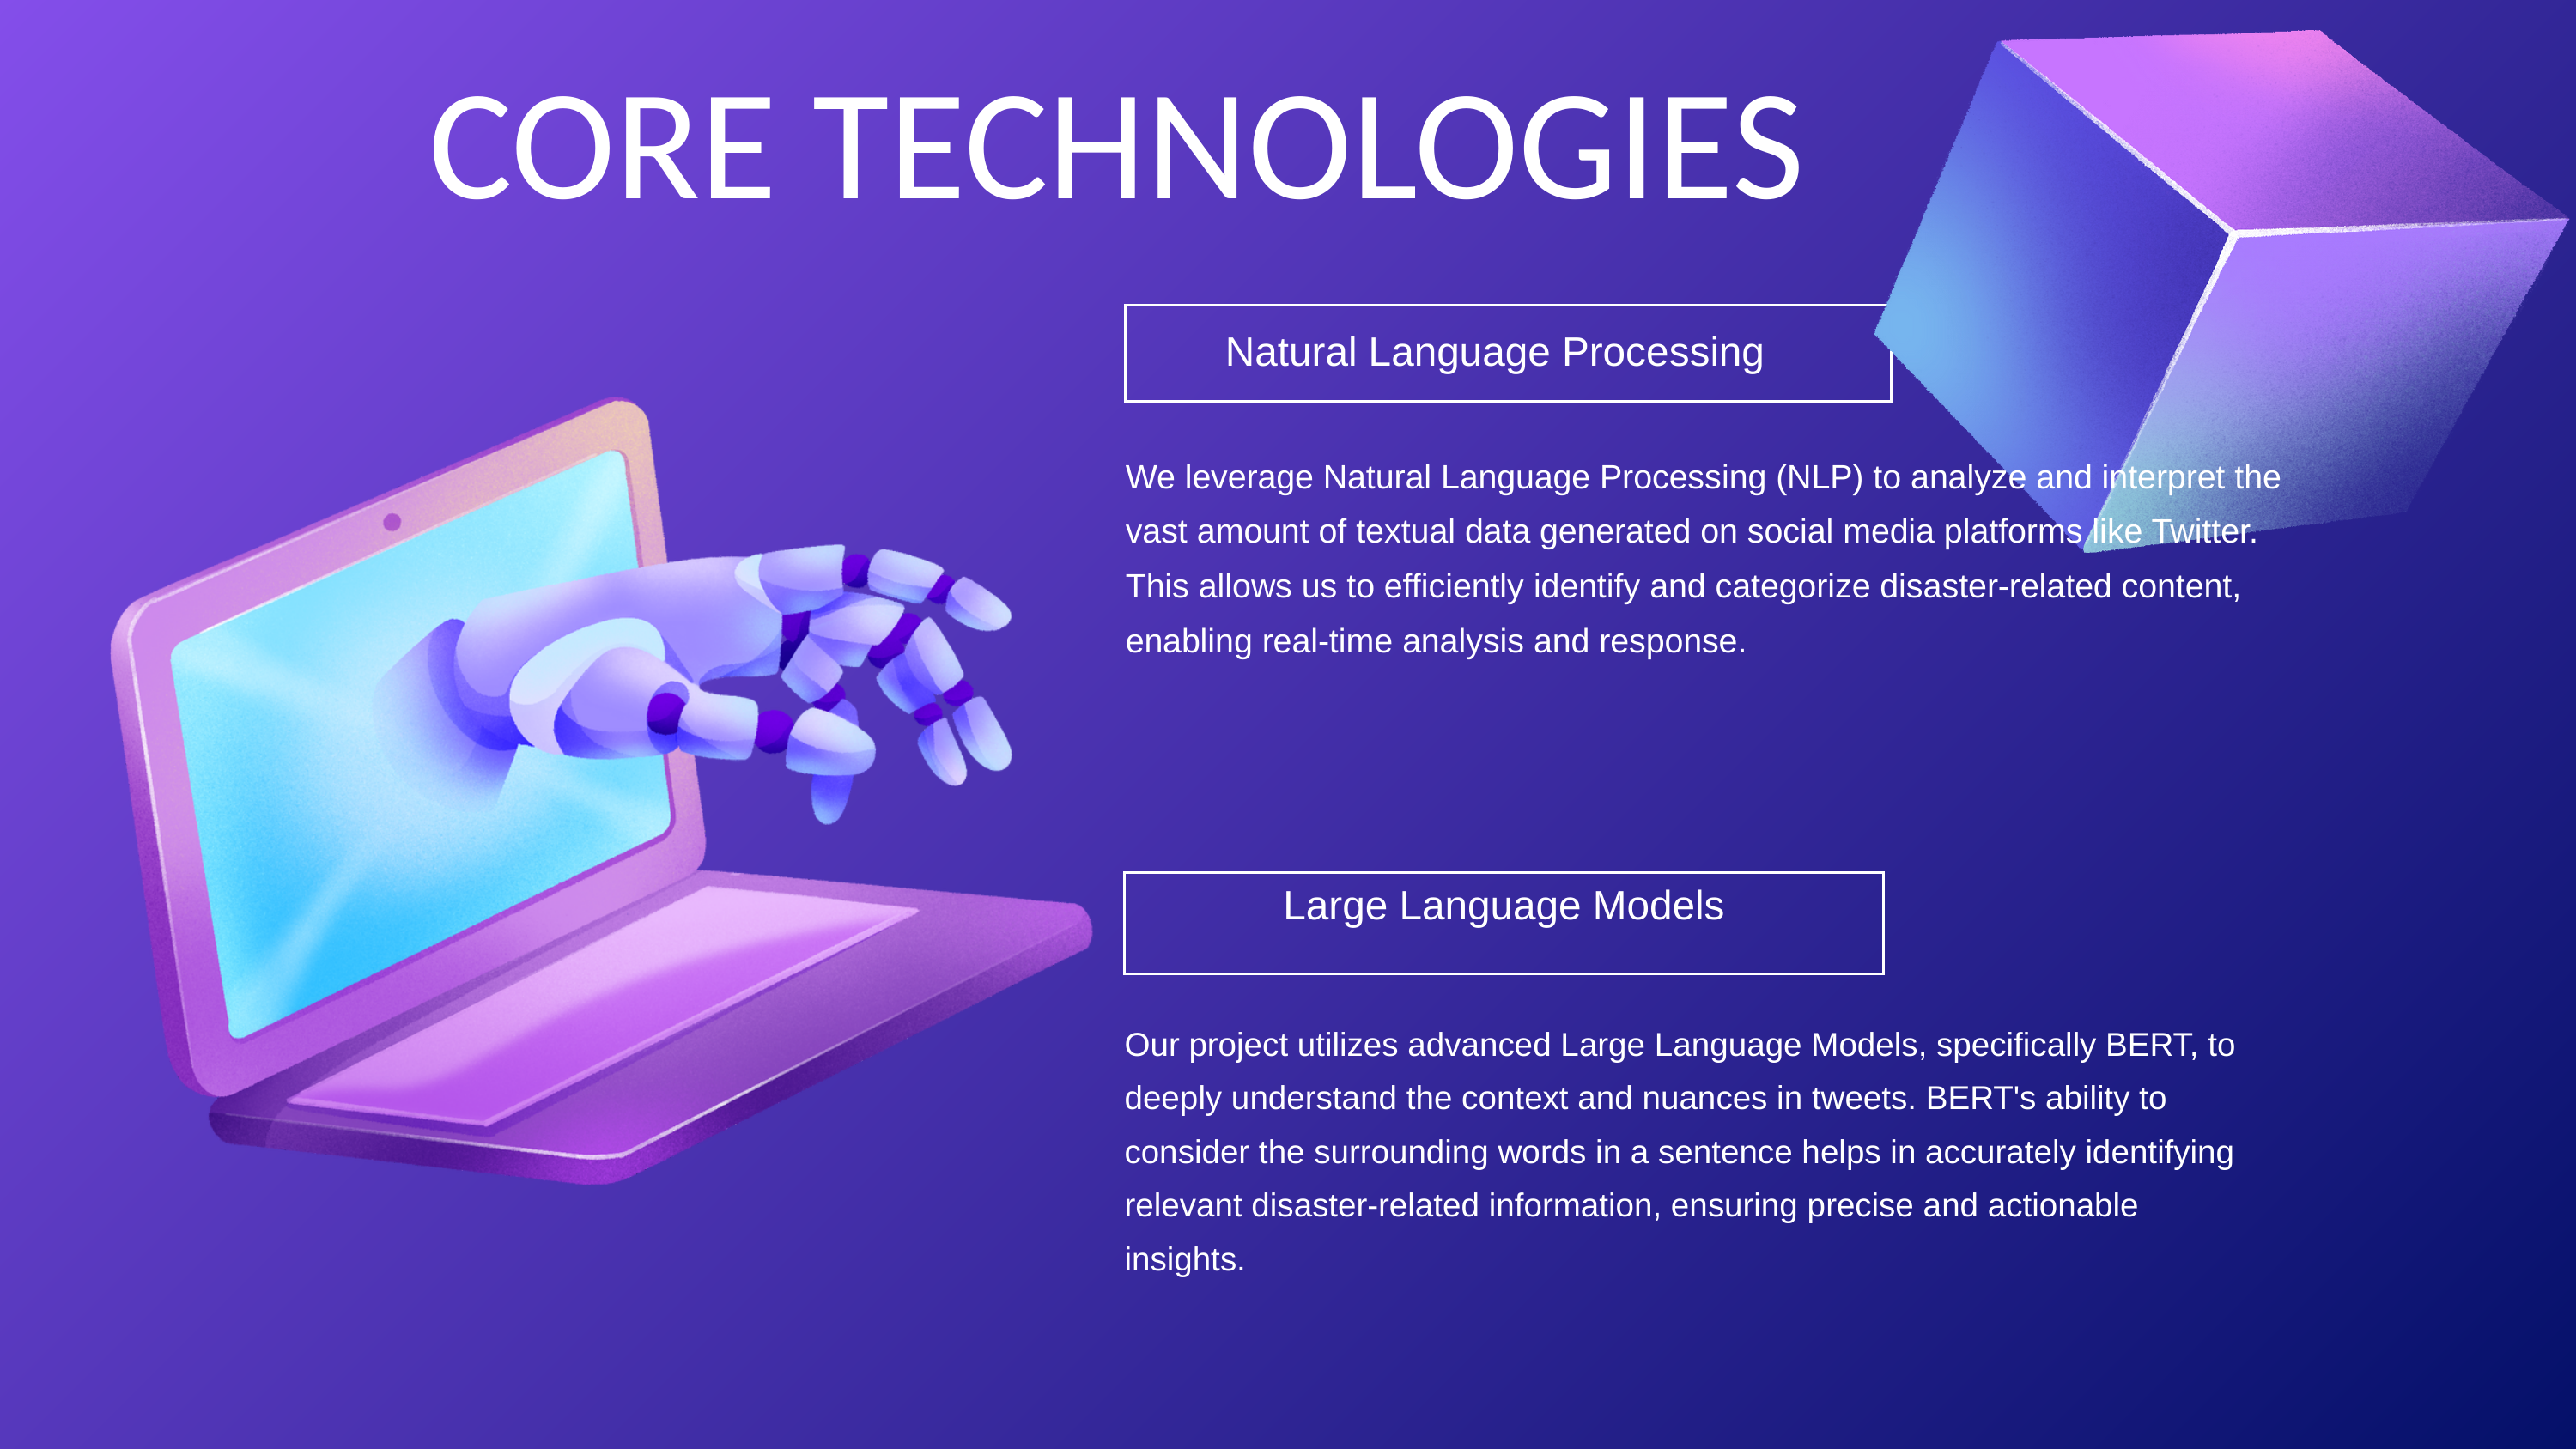

CORE TECHNOLOGIES
Natural Language Processing

We leverage Natural Language Processing (NLP) to analyze and interpret the vast amount of textual data generated on social media platforms like Twitter. This allows us to efficiently identify and categorize disaster-related content, enabling real-time analysis and response.
Large Language Models

Our project utilizes advanced Large Language Models, specifically BERT, to deeply understand the context and nuances in tweets. BERT's ability to consider the surrounding words in a sentence helps in accurately identifying relevant disaster-related information, ensuring precise and actionable insights.